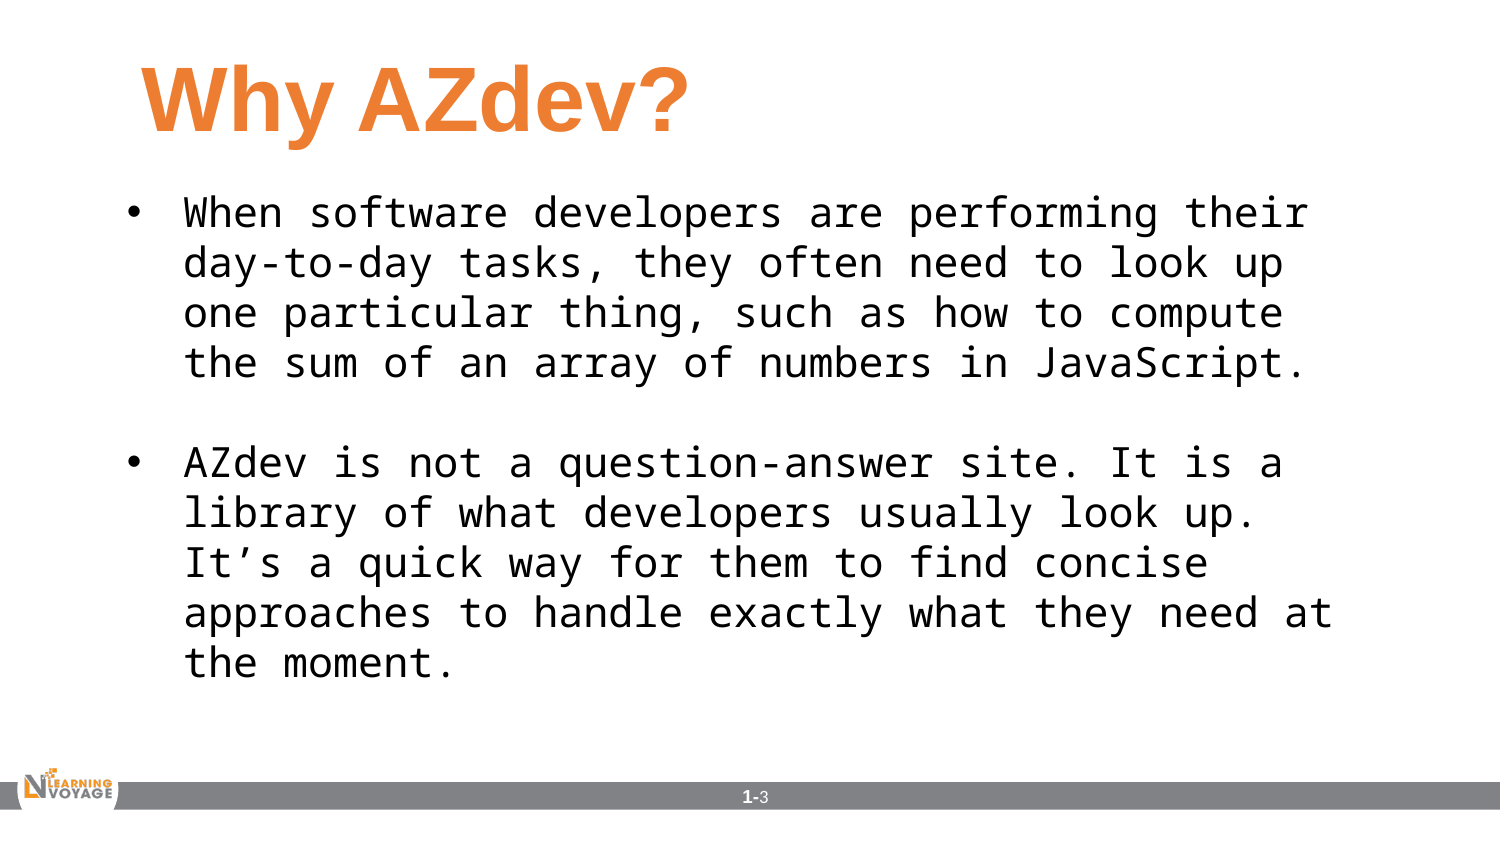

Why AZdev?
When software developers are performing their day-to-day tasks, they often need to look up one particular thing, such as how to compute the sum of an array of numbers in JavaScript.

AZdev is not a question-answer site. It is a library of what developers usually look up. It’s a quick way for them to find concise approaches to handle exactly what they need at the moment.
1-3